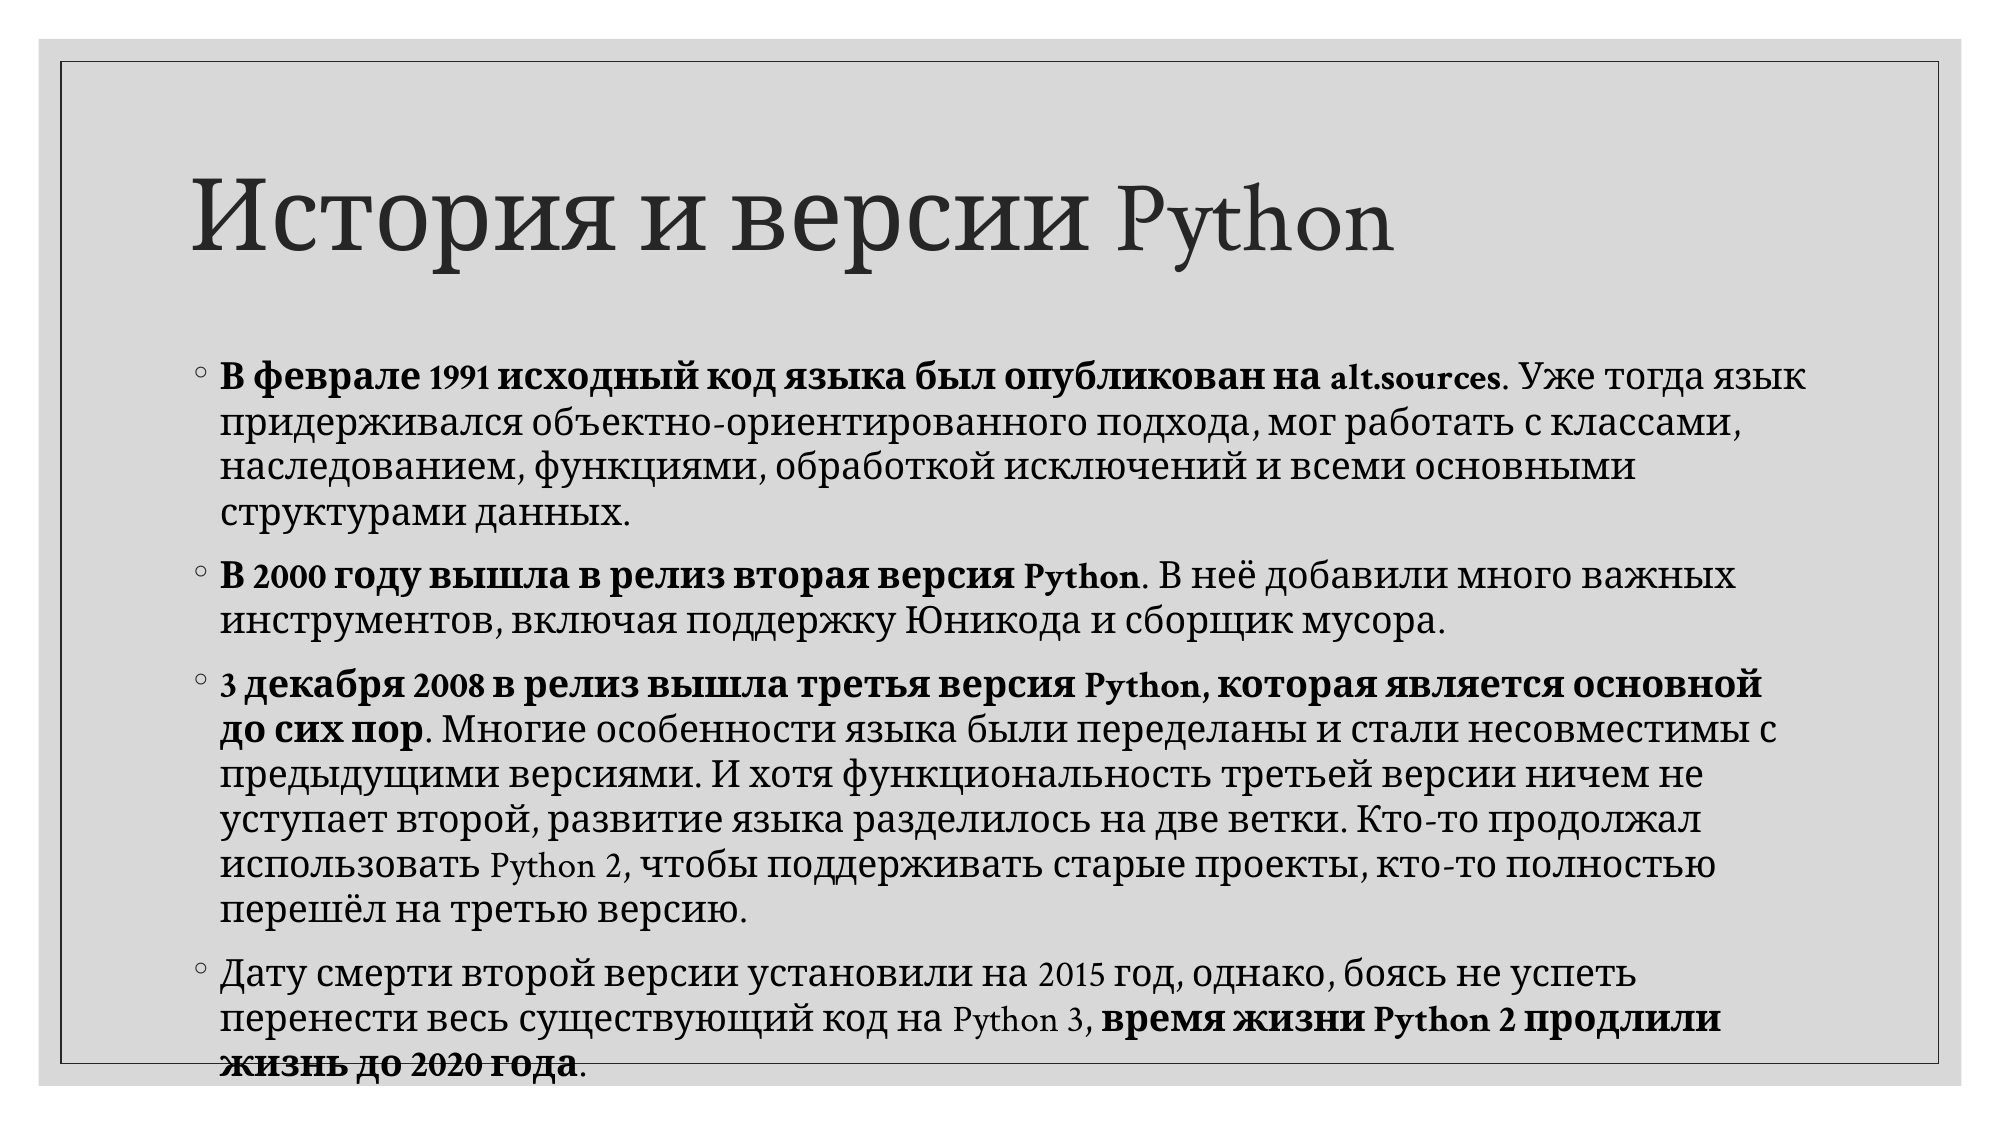

# История и версии Python
В феврале 1991 исходный код языка был опубликован на alt.sources. Уже тогда язык придерживался объектно-ориентированного подхода, мог работать с классами, наследованием, функциями, обработкой исключений и всеми основными структурами данных.
В 2000 году вышла в релиз вторая версия Python. В неё добавили много важных инструментов, включая поддержку Юникода и сборщик мусора.
3 декабря 2008 в релиз вышла третья версия Python, которая является основной до сих пор. Многие особенности языка были переделаны и стали несовместимы с предыдущими версиями. И хотя функциональность третьей версии ничем не уступает второй, развитие языка разделилось на две ветки. Кто-то продолжал использовать Python 2, чтобы поддерживать старые проекты, кто-то полностью перешёл на третью версию.
Дату смерти второй версии установили на 2015 год, однако, боясь не успеть перенести весь существующий код на Python 3, время жизни Python 2 продлили жизнь до 2020 года.